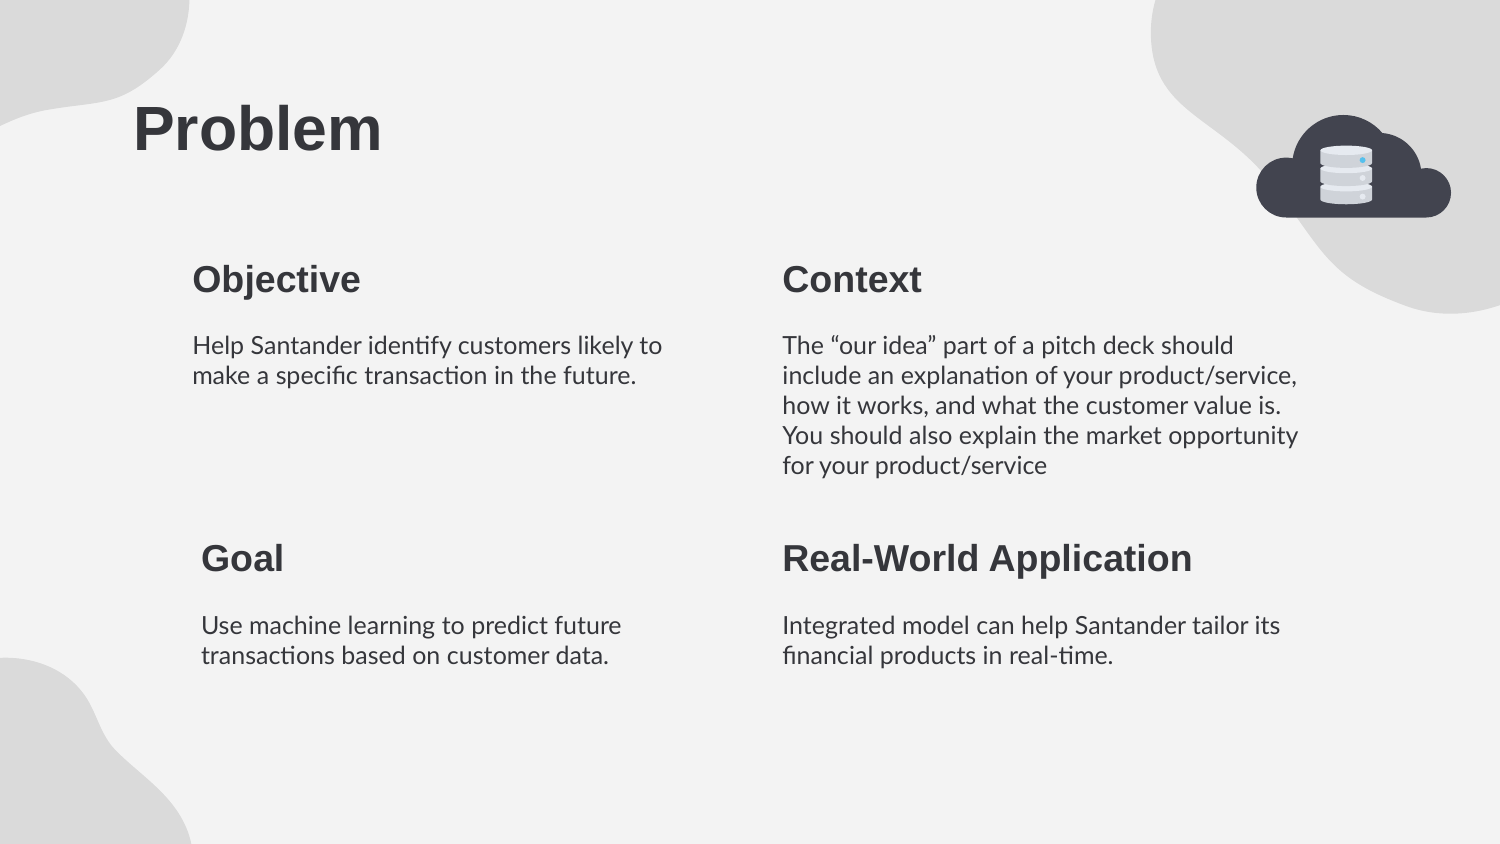

# Problem

Objective
Context
Help Santander identify customers likely to make a specific transaction in the future.
The “our idea” part of a pitch deck should include an explanation of your product/service, how it works, and what the customer value is. You should also explain the market opportunity for your product/service
Goal
Real-World Application
Use machine learning to predict future transactions based on customer data.
Integrated model can help Santander tailor its financial products in real-time.